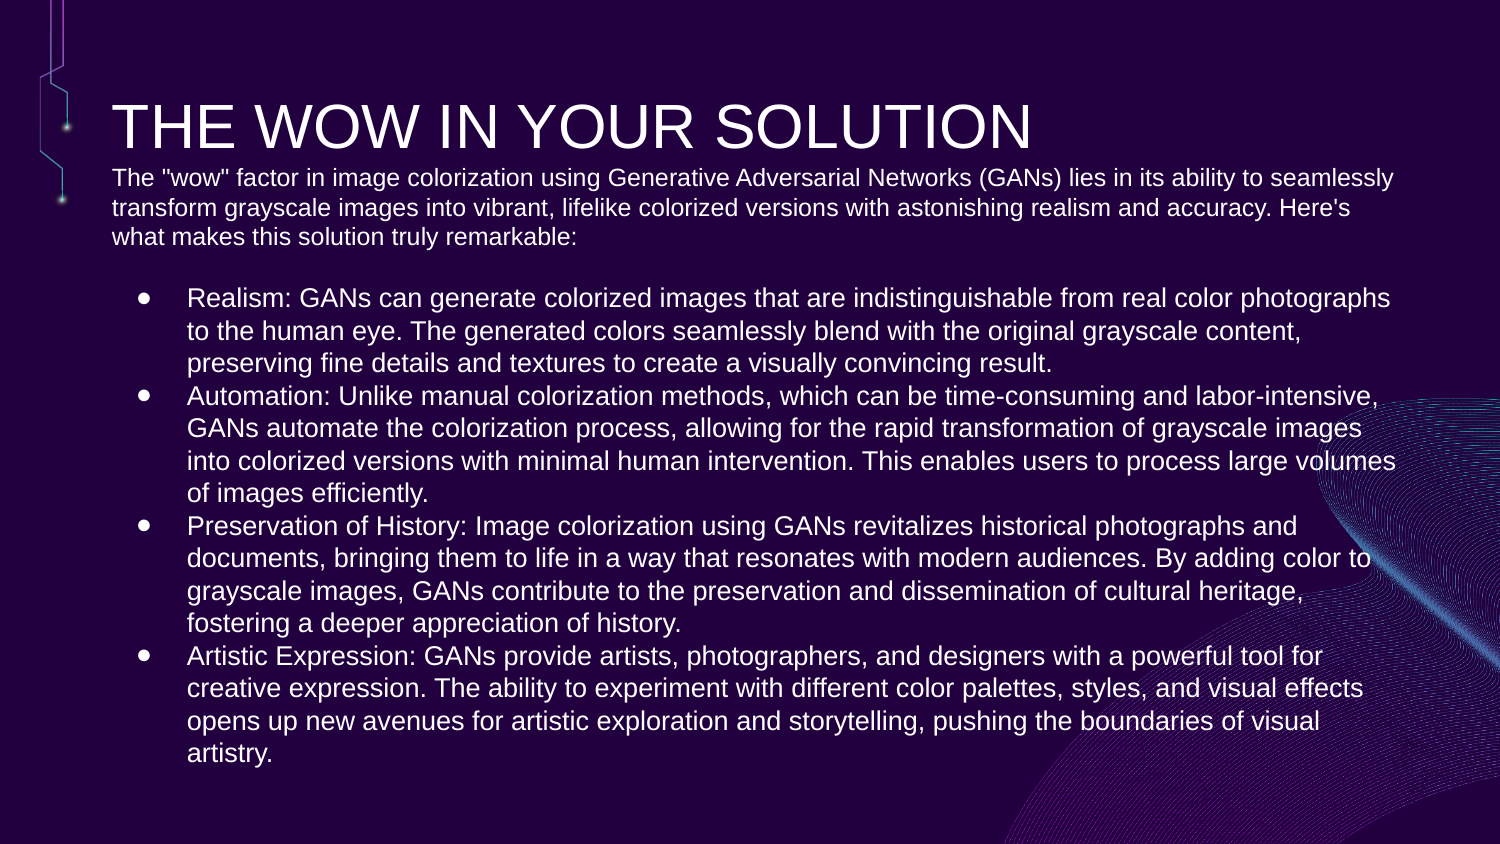

# THE WOW IN YOUR SOLUTION The "wow" factor in image colorization using Generative Adversarial Networks (GANs) lies in its ability to seamlessly transform grayscale images into vibrant, lifelike colorized versions with astonishing realism and accuracy. Here's what makes this solution truly remarkable:

Realism: GANs can generate colorized images that are indistinguishable from real color photographs to the human eye. The generated colors seamlessly blend with the original grayscale content, preserving fine details and textures to create a visually convincing result.
Automation: Unlike manual colorization methods, which can be time-consuming and labor-intensive, GANs automate the colorization process, allowing for the rapid transformation of grayscale images into colorized versions with minimal human intervention. This enables users to process large volumes of images efficiently.
Preservation of History: Image colorization using GANs revitalizes historical photographs and documents, bringing them to life in a way that resonates with modern audiences. By adding color to grayscale images, GANs contribute to the preservation and dissemination of cultural heritage, fostering a deeper appreciation of history.
Artistic Expression: GANs provide artists, photographers, and designers with a powerful tool for creative expression. The ability to experiment with different color palettes, styles, and visual effects opens up new avenues for artistic exploration and storytelling, pushing the boundaries of visual artistry.